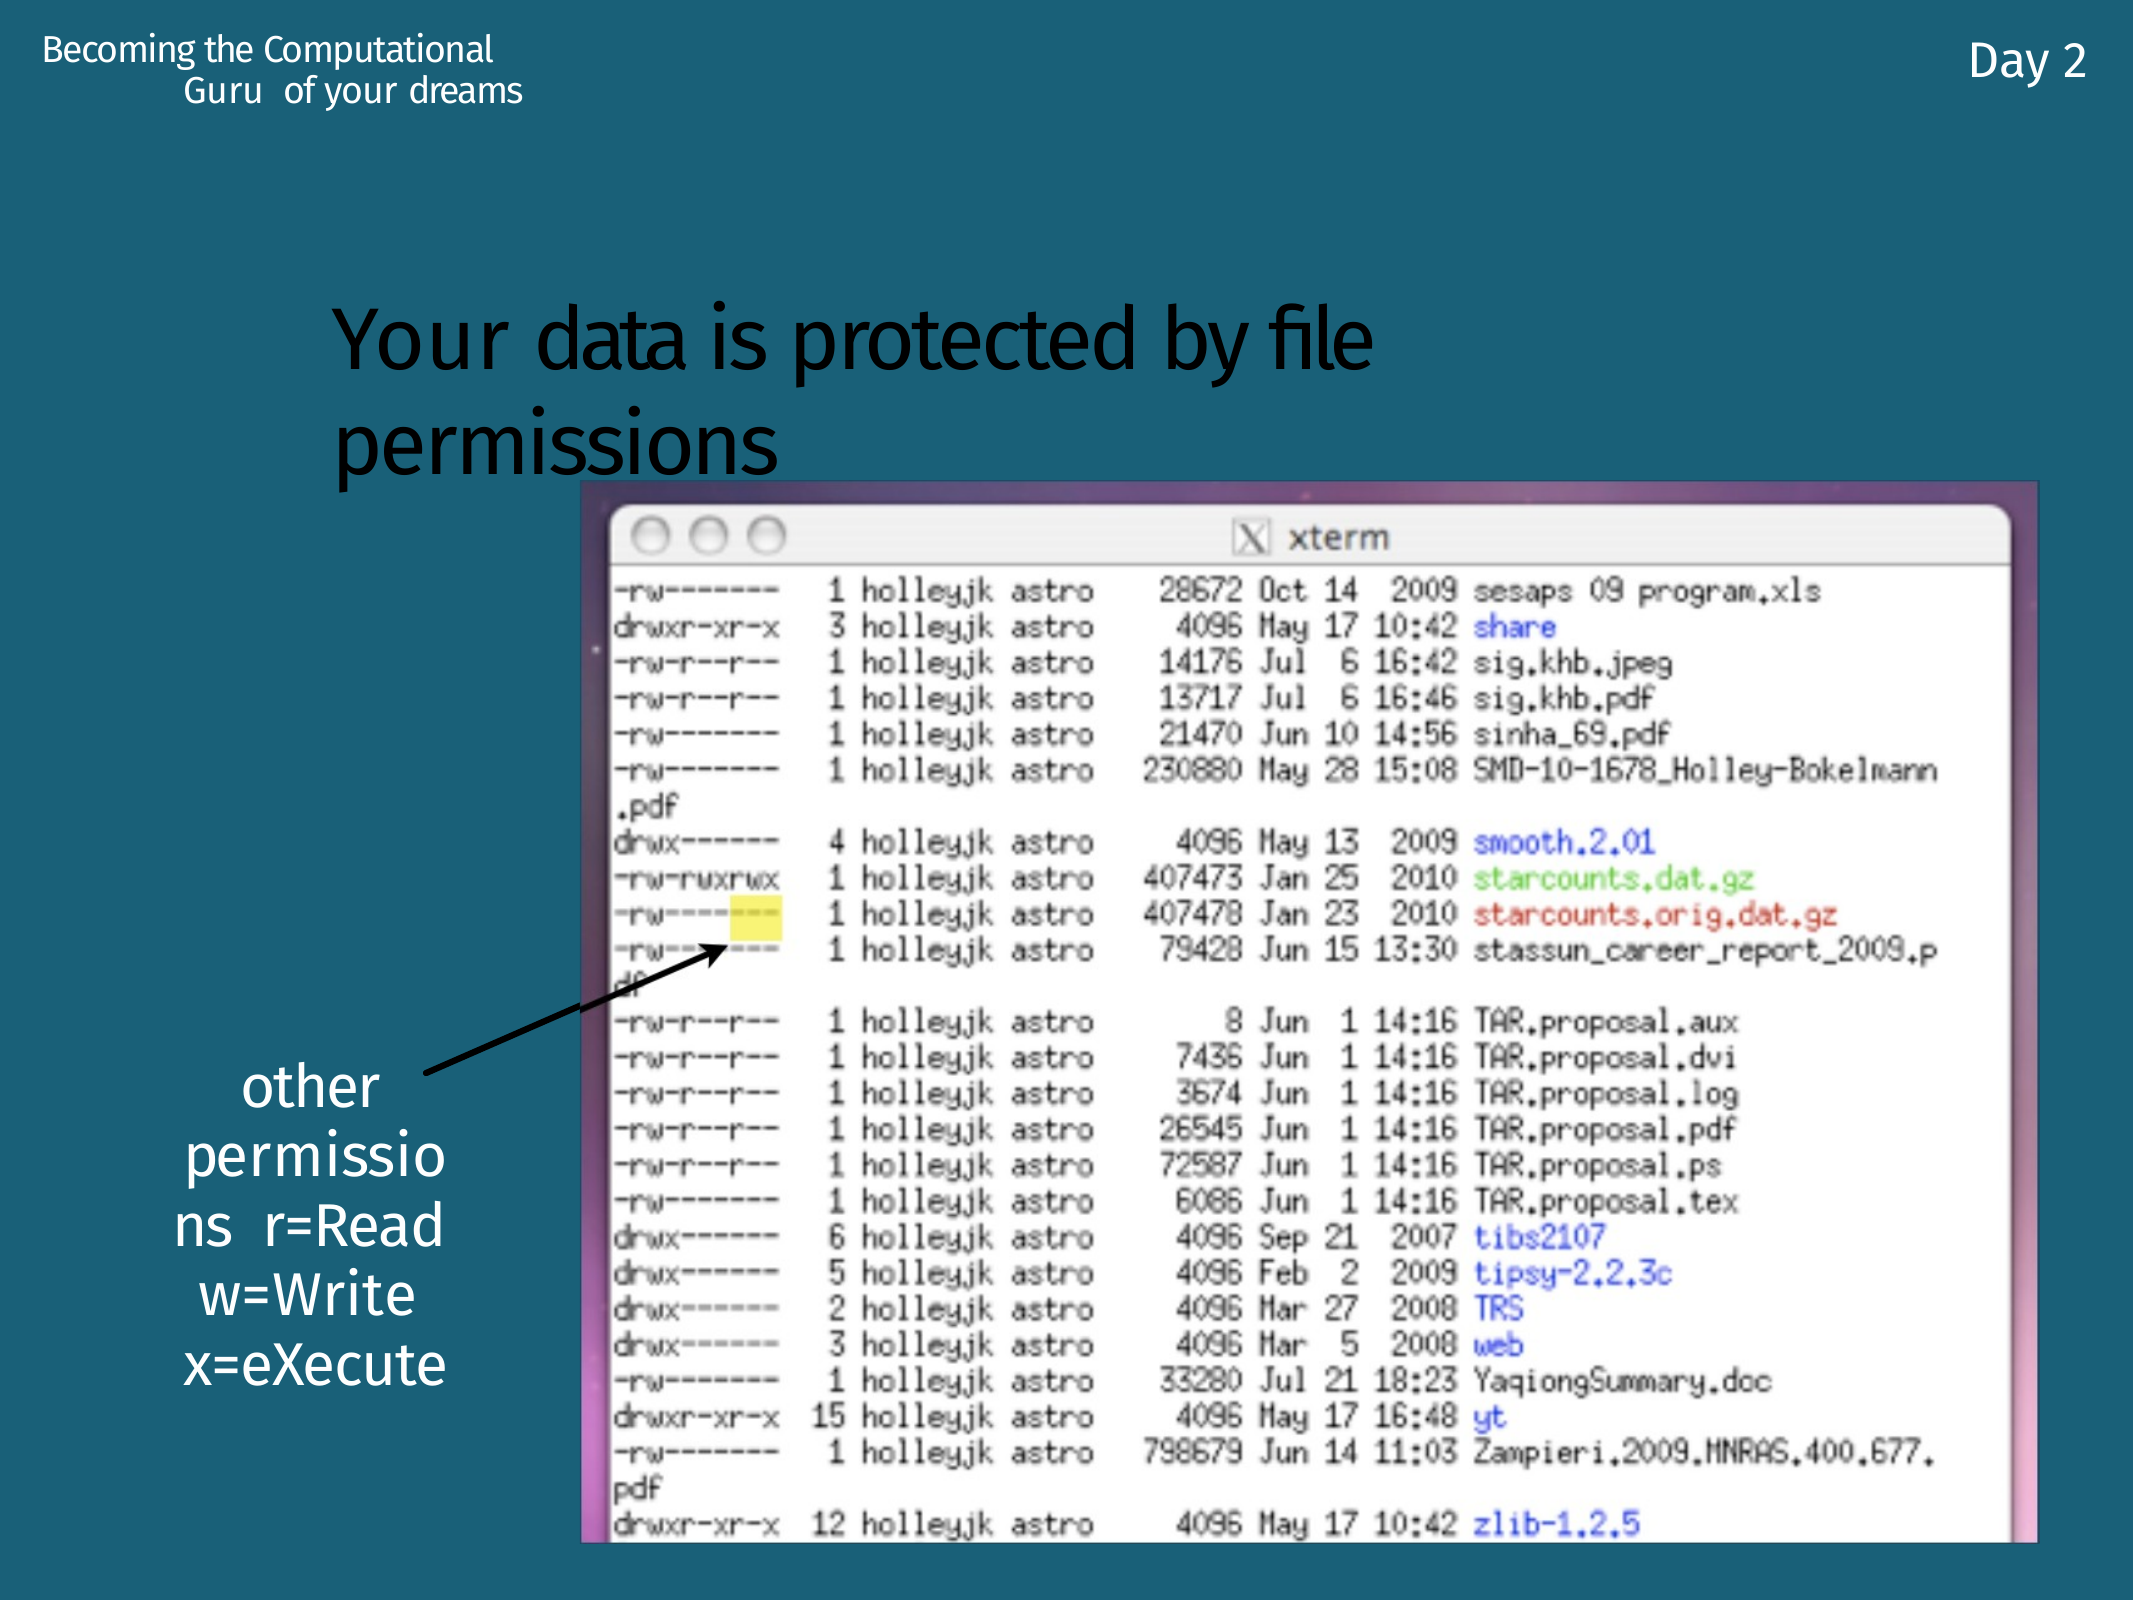

Becoming the Computational Guru  of your dreams
Day 2
Your data is protected by file permissions

other  permissions  r=Read  w=Write  x=eXecute